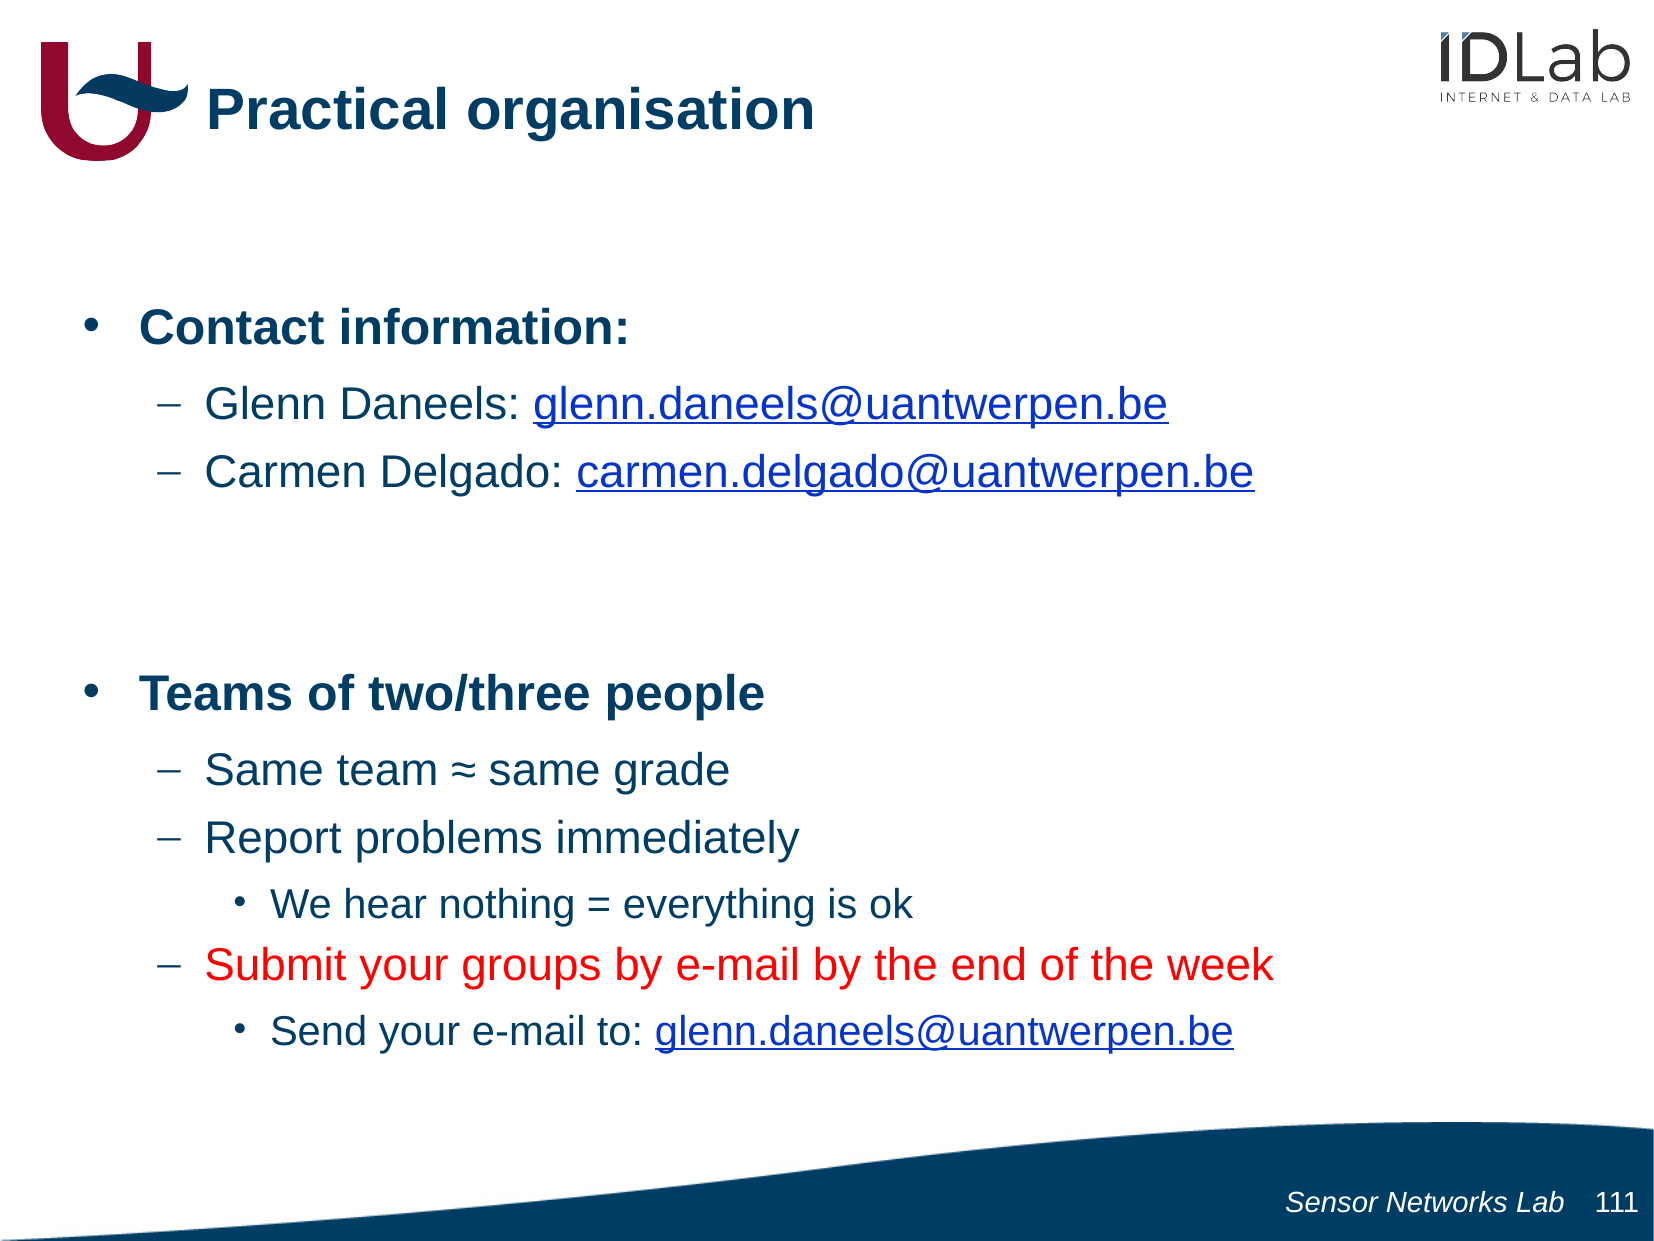

# Practical organisation

Contact information:
Glenn Daneels: glenn.daneels@uantwerpen.be
Carmen Delgado: carmen.delgado@uantwerpen.be

Teams of two/three people
Same team ≈ same grade
Report problems immediately
We hear nothing = everything is ok
Submit your groups by e-mail by the end of the week
Send your e-mail to: glenn.daneels@uantwerpen.be

Sensor Networks Lab
111